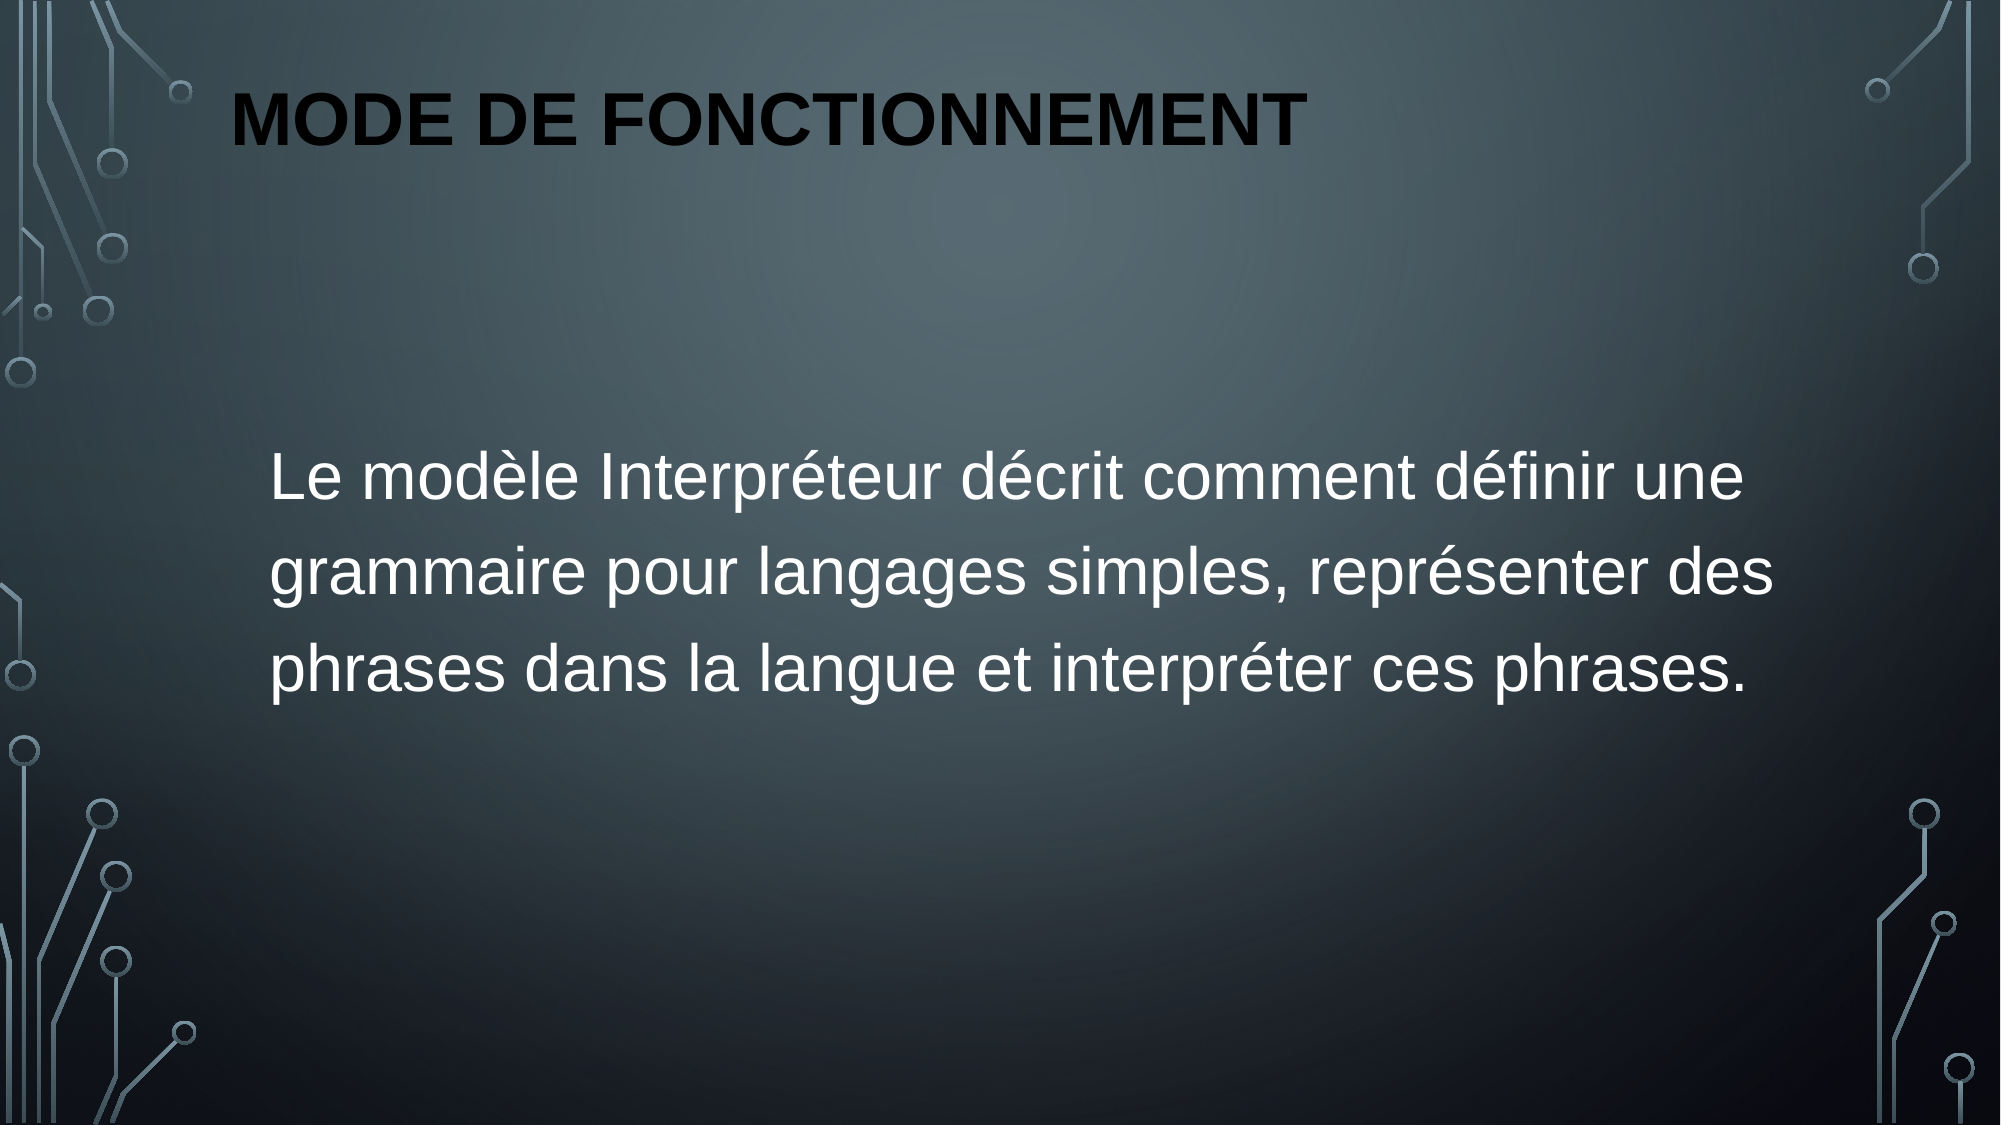

Mode de fonctionnement
Le modèle Interpréteur décrit comment définir une grammaire pour langages simples, représenter des phrases dans la langue et interpréter ces phrases.